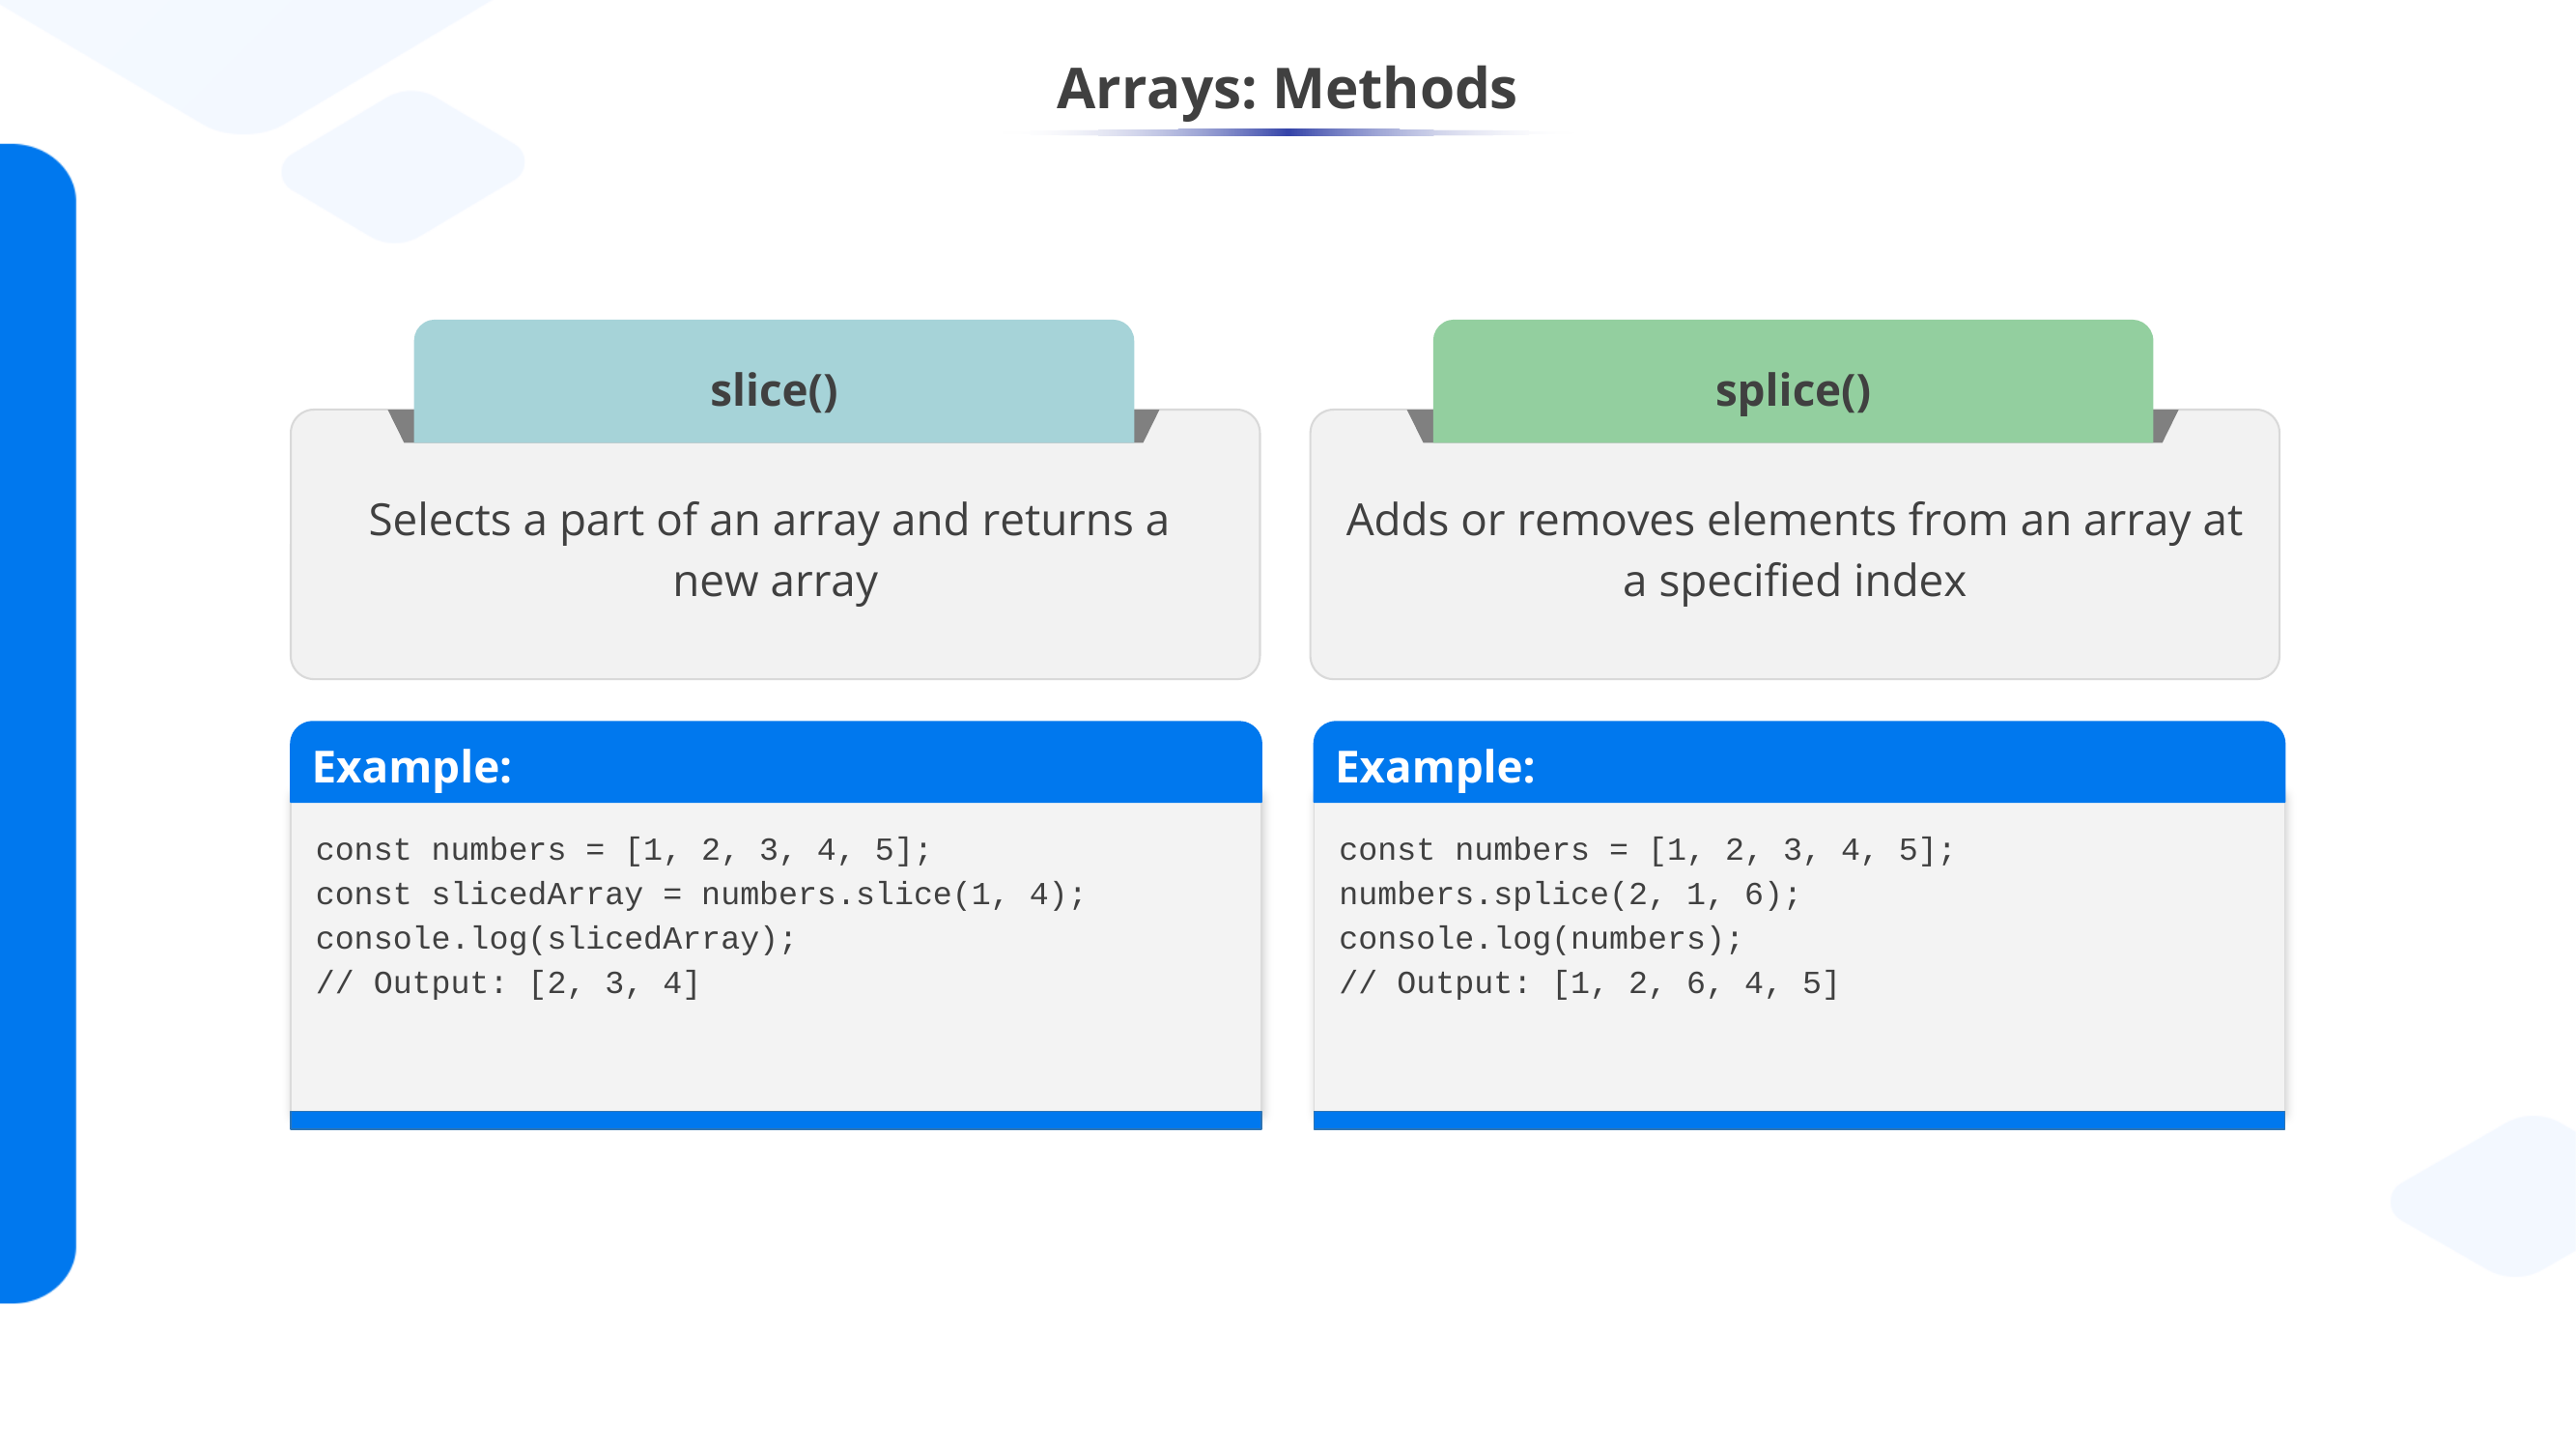

# Arrays: Methods

slice()

Selects a part of an array and returns a
new array
splice()

Adds or removes elements from an array at a specified index
Example:

const numbers = [1, 2, 3, 4, 5];
const slicedArray = numbers.slice(1, 4);
console.log(slicedArray);
// Output: [2, 3, 4]

Example:

const numbers = [1, 2, 3, 4, 5];
numbers.splice(2, 1, 6);
console.log(numbers);
// Output: [1, 2, 6, 4, 5]